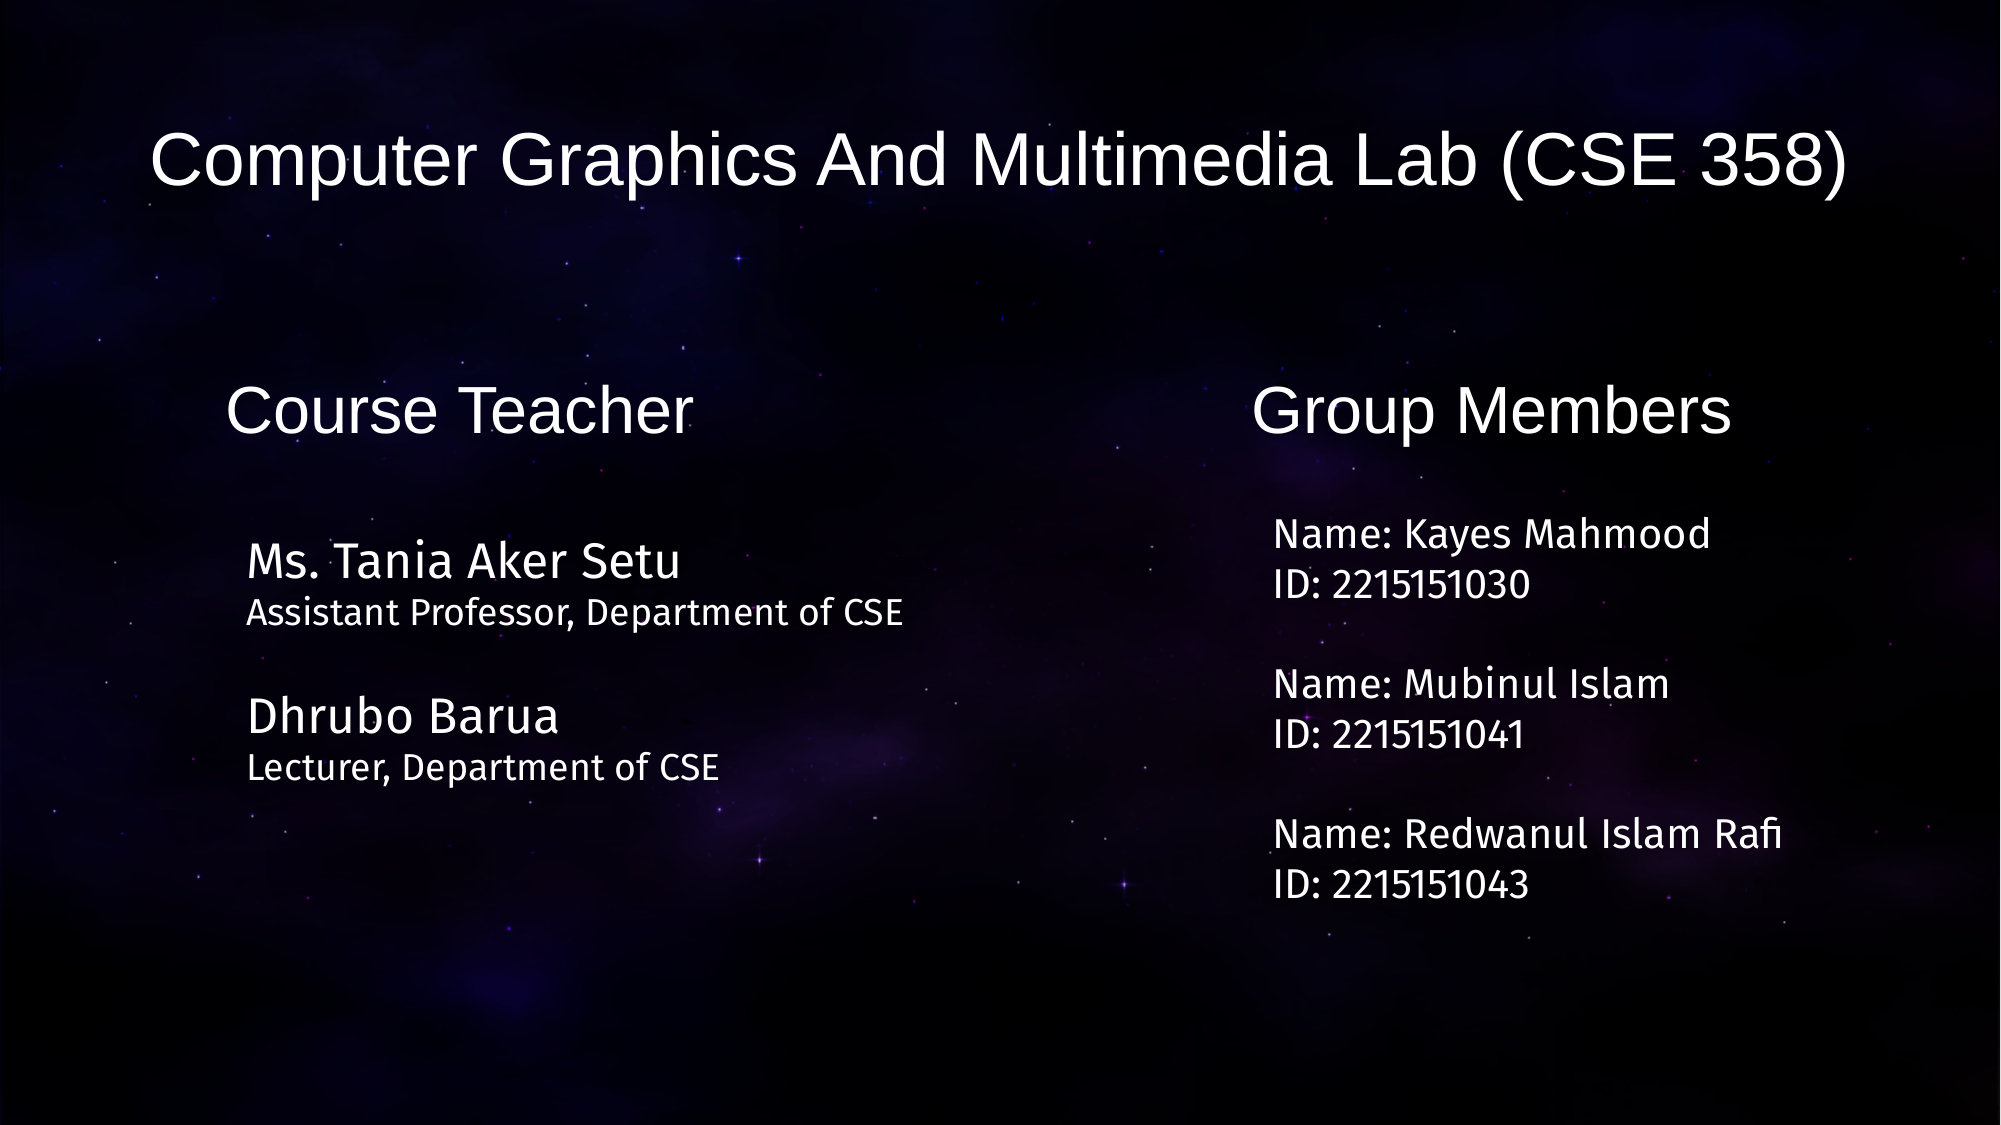

Computer Graphics And Multimedia Lab (CSE 358)
Course Teacher
# Group Members
Ms. Tania Aker Setu
Assistant Professor, Department of CSE

Dhrubo Barua
Lecturer, Department of CSE
Name: Kayes Mahmood
ID: 2215151030

Name: Mubinul Islam
ID: 2215151041

Name: Redwanul Islam Rafi
ID: 2215151043